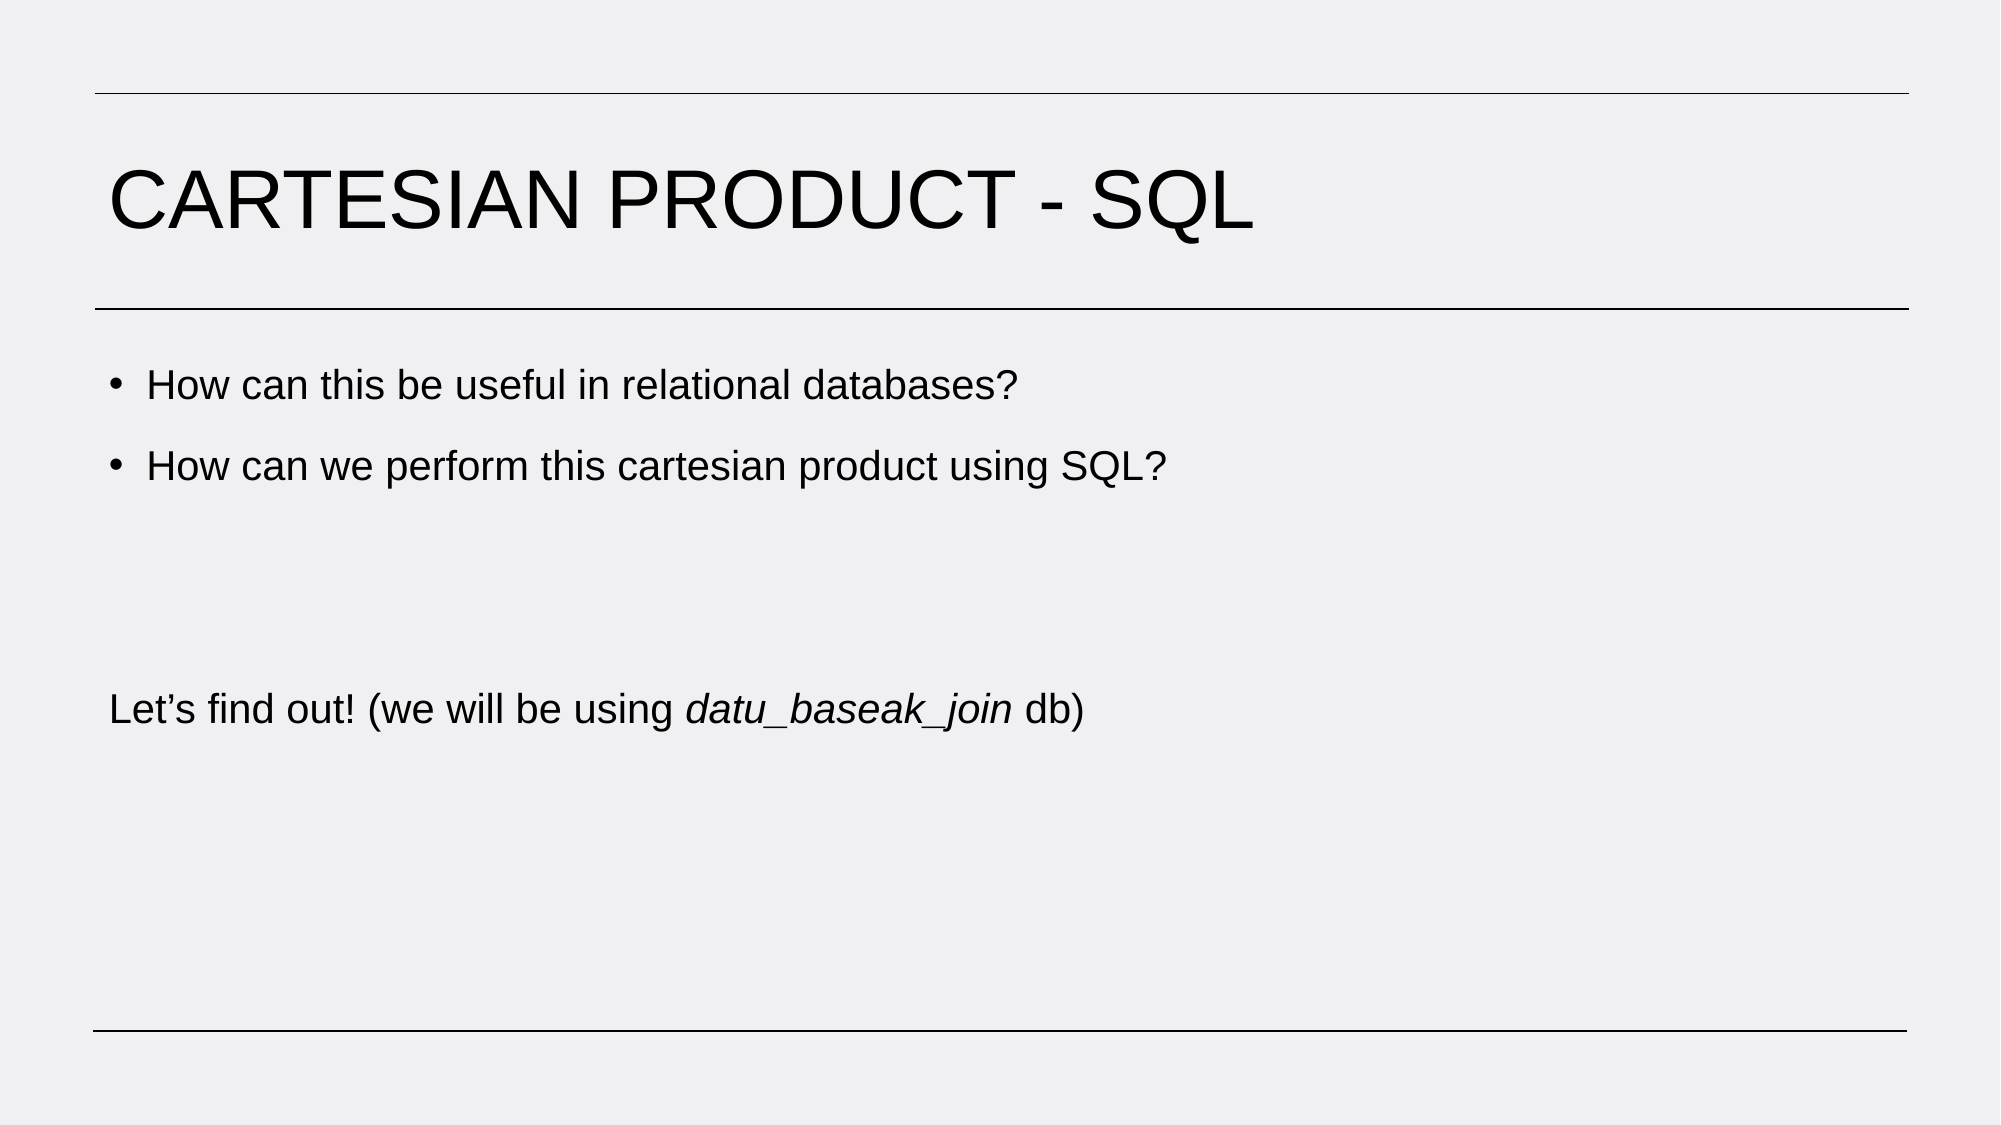

# CARTESIAN PRODUCT - SQL
How can this be useful in relational databases?
How can we perform this cartesian product using SQL?

Let’s find out! (we will be using datu_baseak_join db)